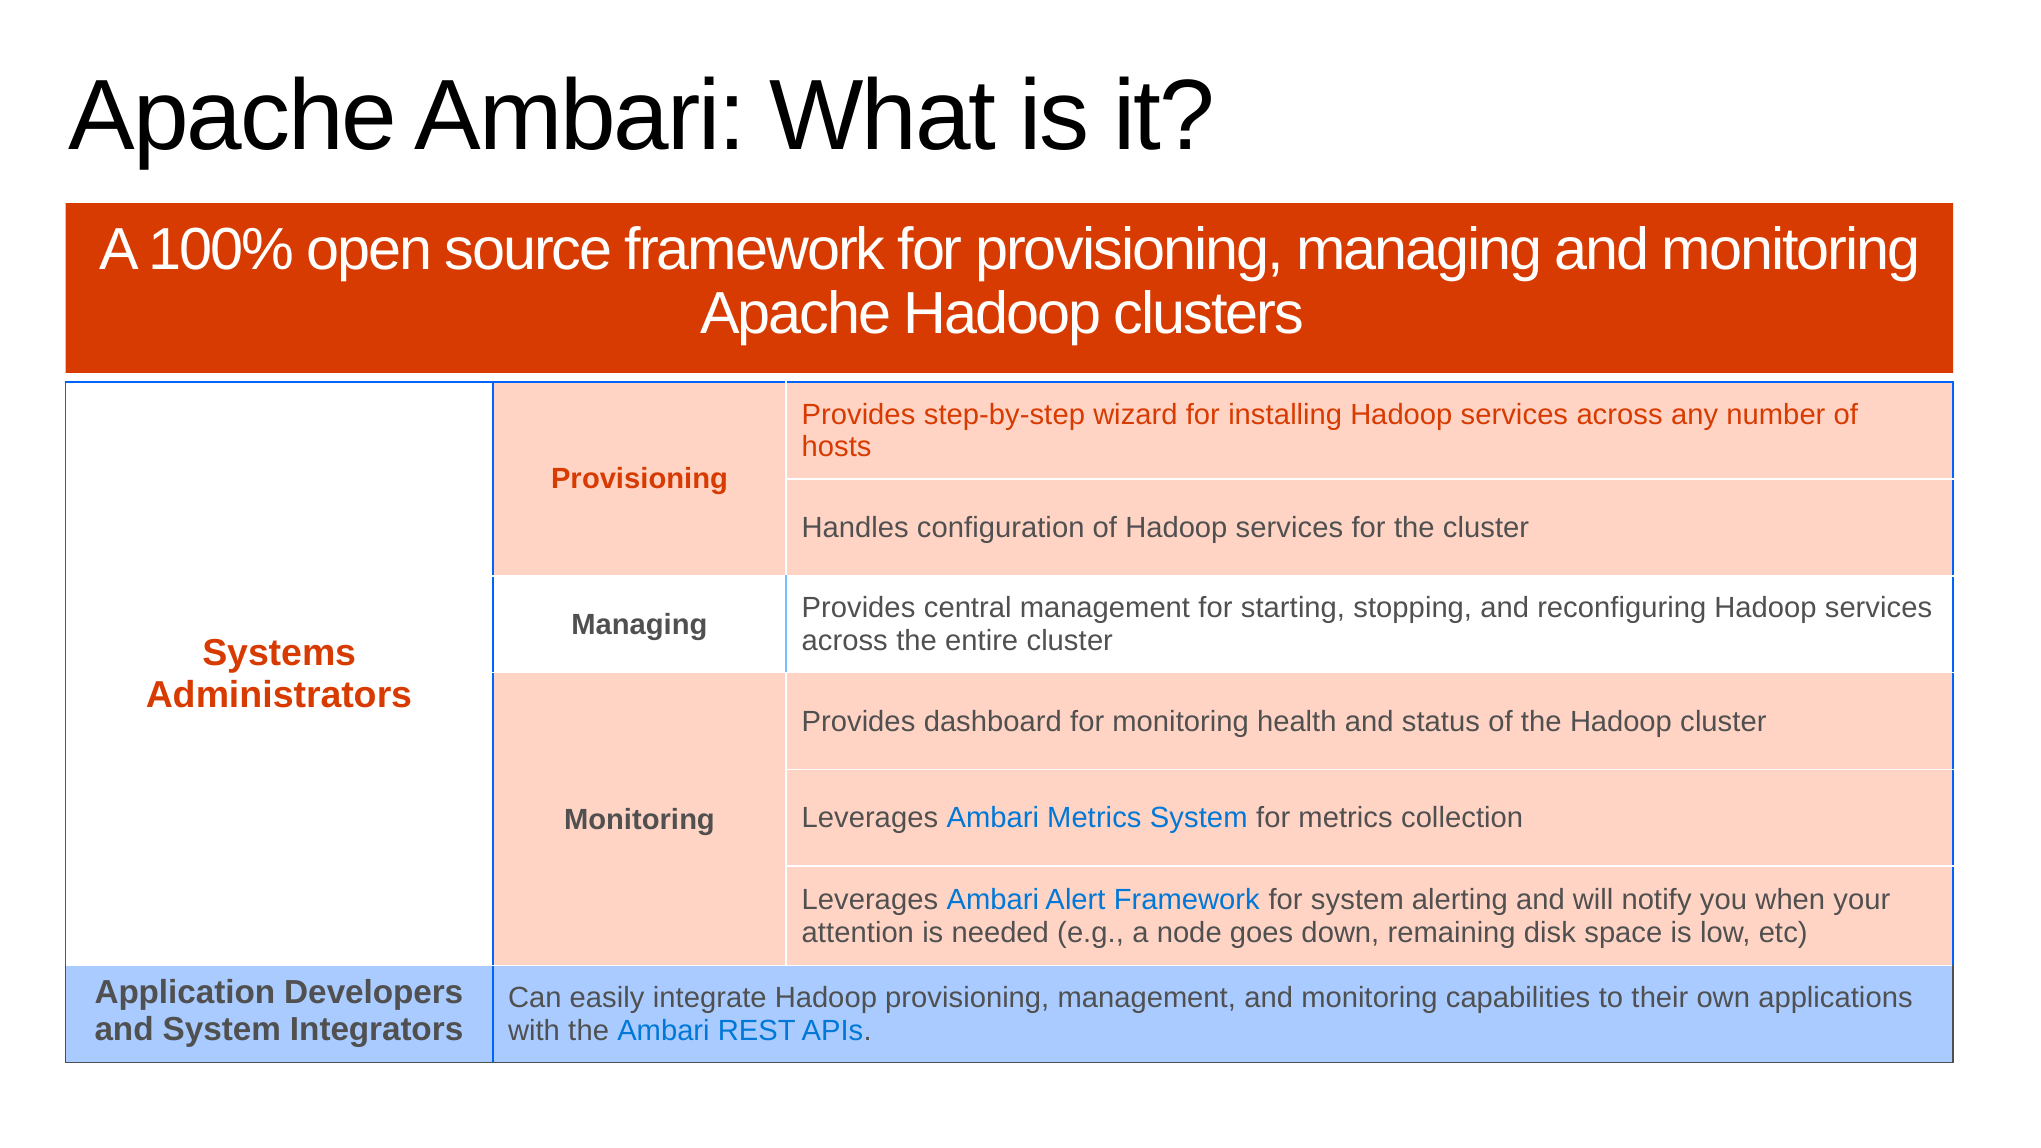

3
# Apache Ambari: What is it?
A 100% open source framework for provisioning, managing and monitoring Apache Hadoop clusters
|  |
| --- |
| Systems Administrators | Provisioning | Provides step-by-step wizard for installing Hadoop services across any number of hosts |
| --- | --- | --- |
|  |  | Handles configuration of Hadoop services for the cluster |
|  | Managing | Provides central management for starting, stopping, and reconfiguring Hadoop services across the entire cluster |
|  | Monitoring | Provides dashboard for monitoring health and status of the Hadoop cluster |
|  |  | Leverages Ambari Metrics System for metrics collection |
|  |  | Leverages Ambari Alert Framework for system alerting and will notify you when your attention is needed (e.g., a node goes down, remaining disk space is low, etc) |
| Application Developers and System Integrators | Can easily integrate Hadoop provisioning, management, and monitoring capabilities to their own applications with the Ambari REST APIs. |  |